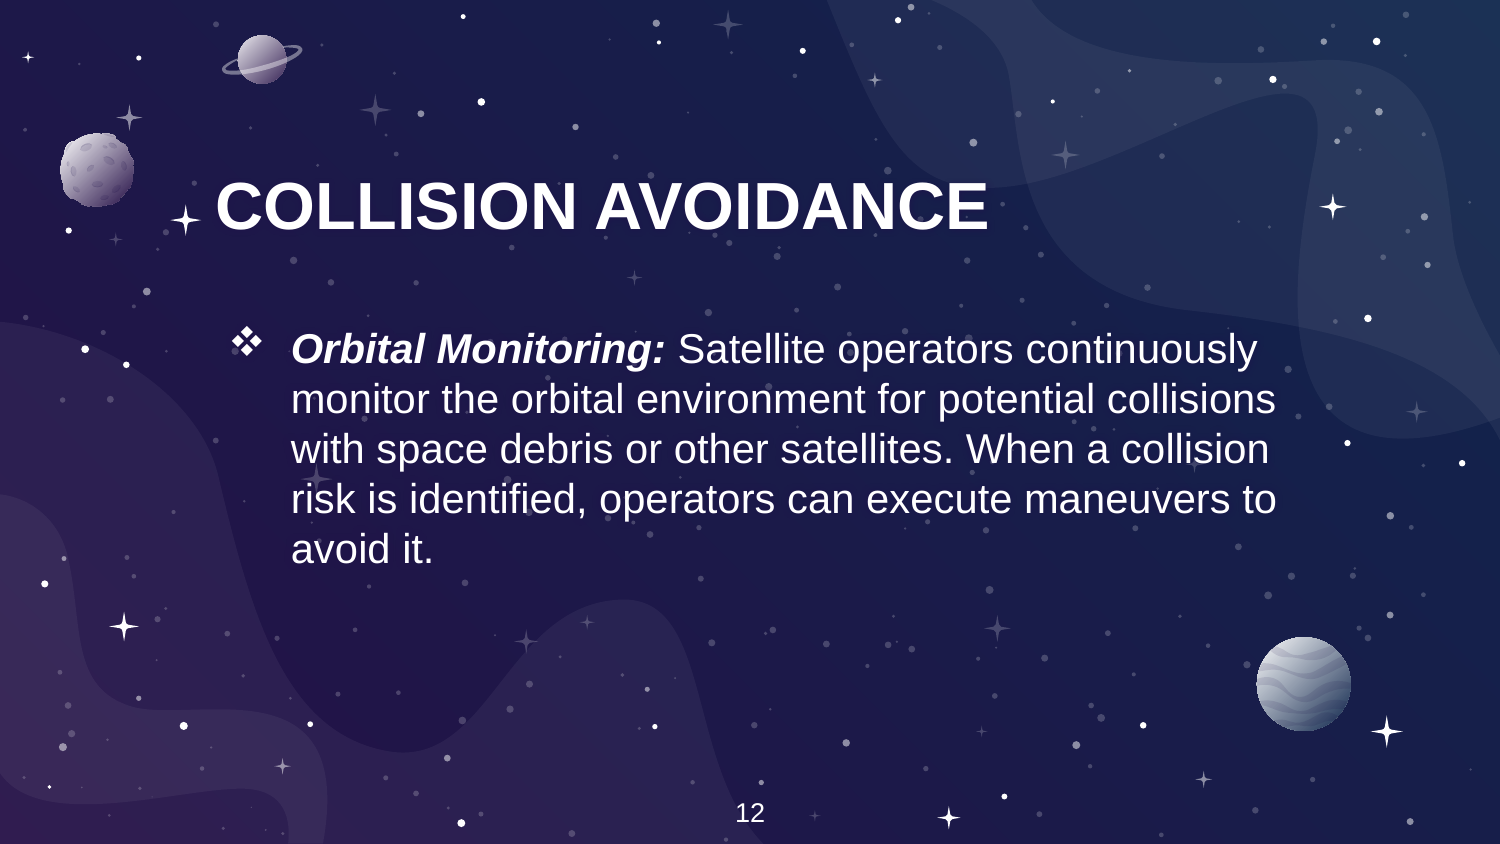

# COLLISION AVOIDANCE

Orbital Monitoring: Satellite operators continuously monitor the orbital environment for potential collisions with space debris or other satellites. When a collision risk is identified, operators can execute maneuvers to avoid it.

12